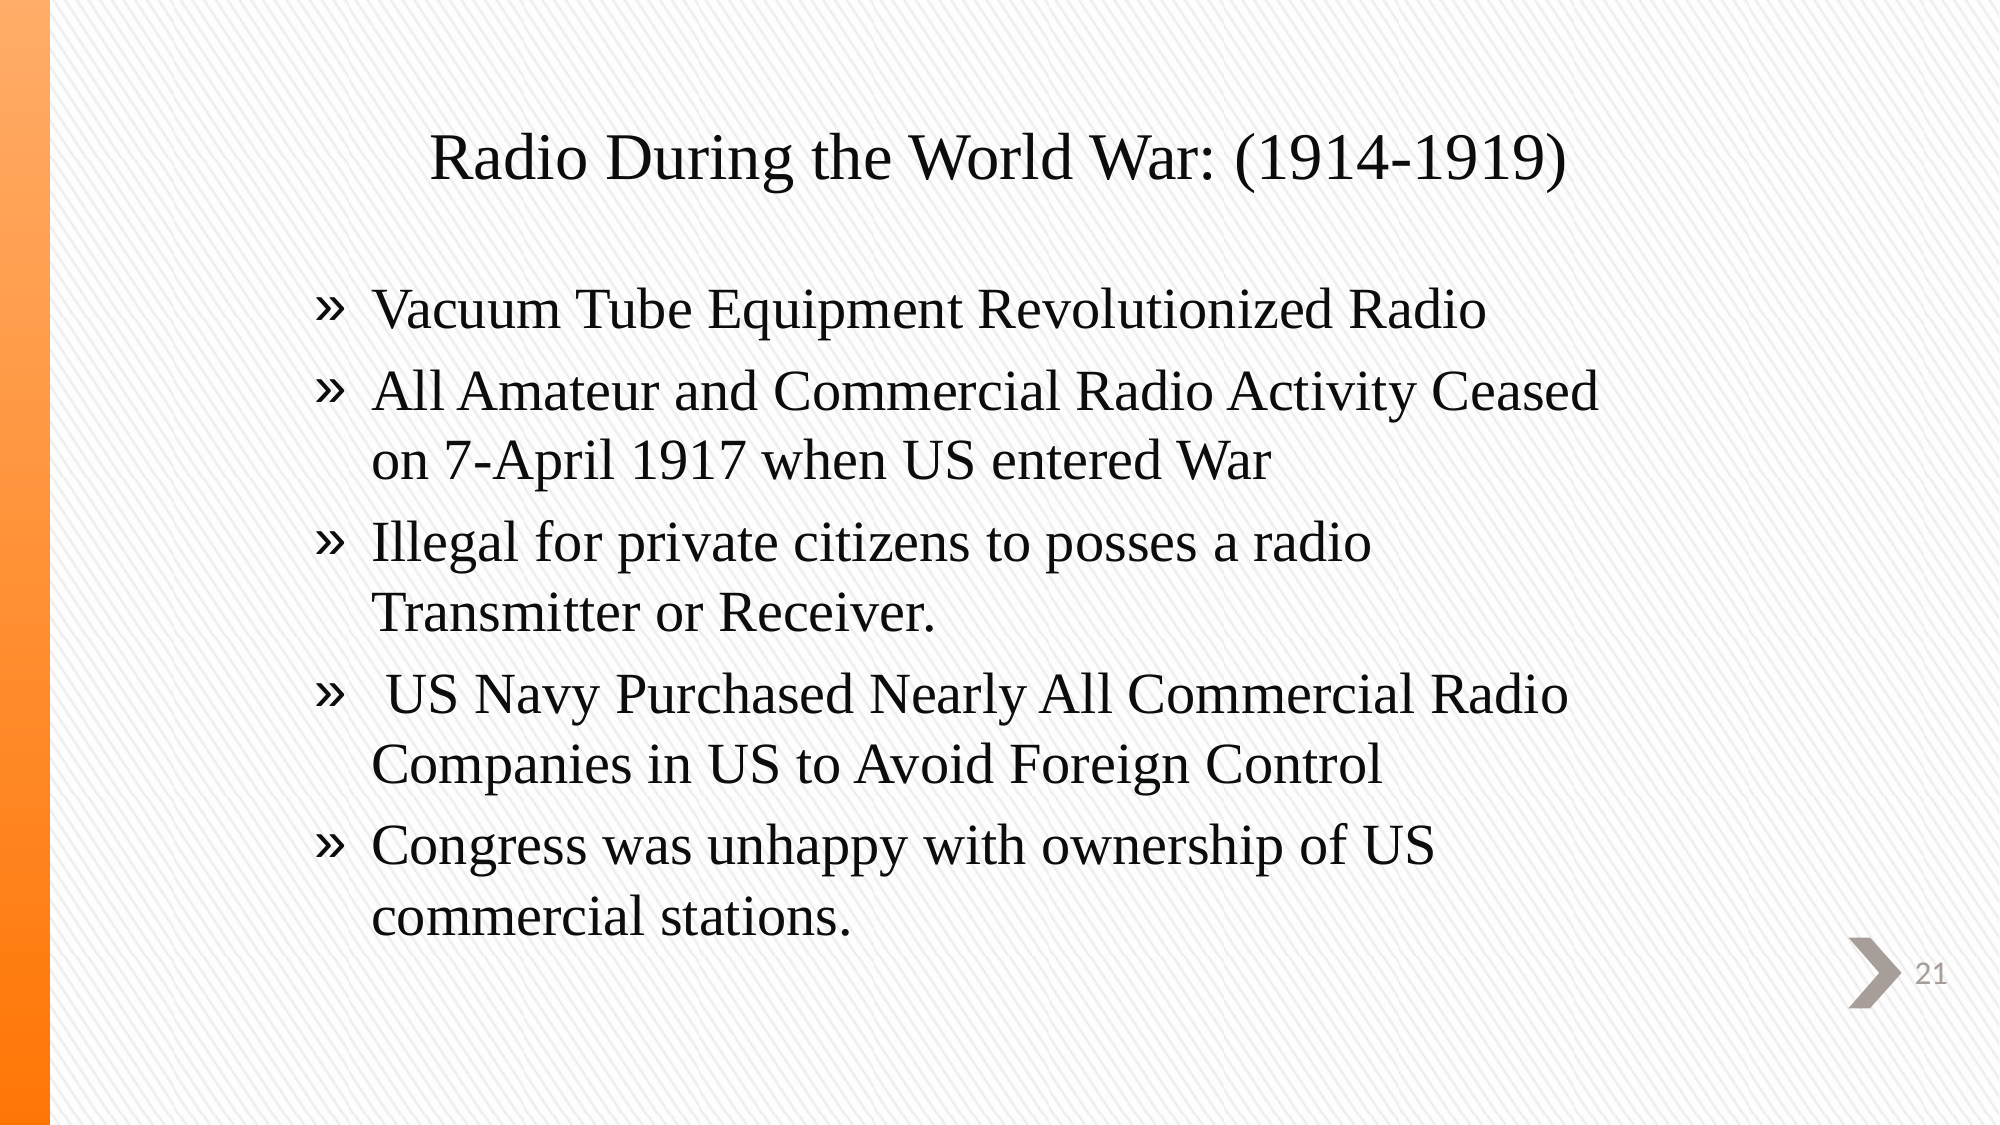

# Radio During the World War: (1914-1919)
Vacuum Tube Equipment Revolutionized Radio
All Amateur and Commercial Radio Activity Ceased on 7-April 1917 when US entered War
Illegal for private citizens to posses a radio Transmitter or Receiver.
 US Navy Purchased Nearly All Commercial Radio Companies in US to Avoid Foreign Control
Congress was unhappy with ownership of US commercial stations.
21